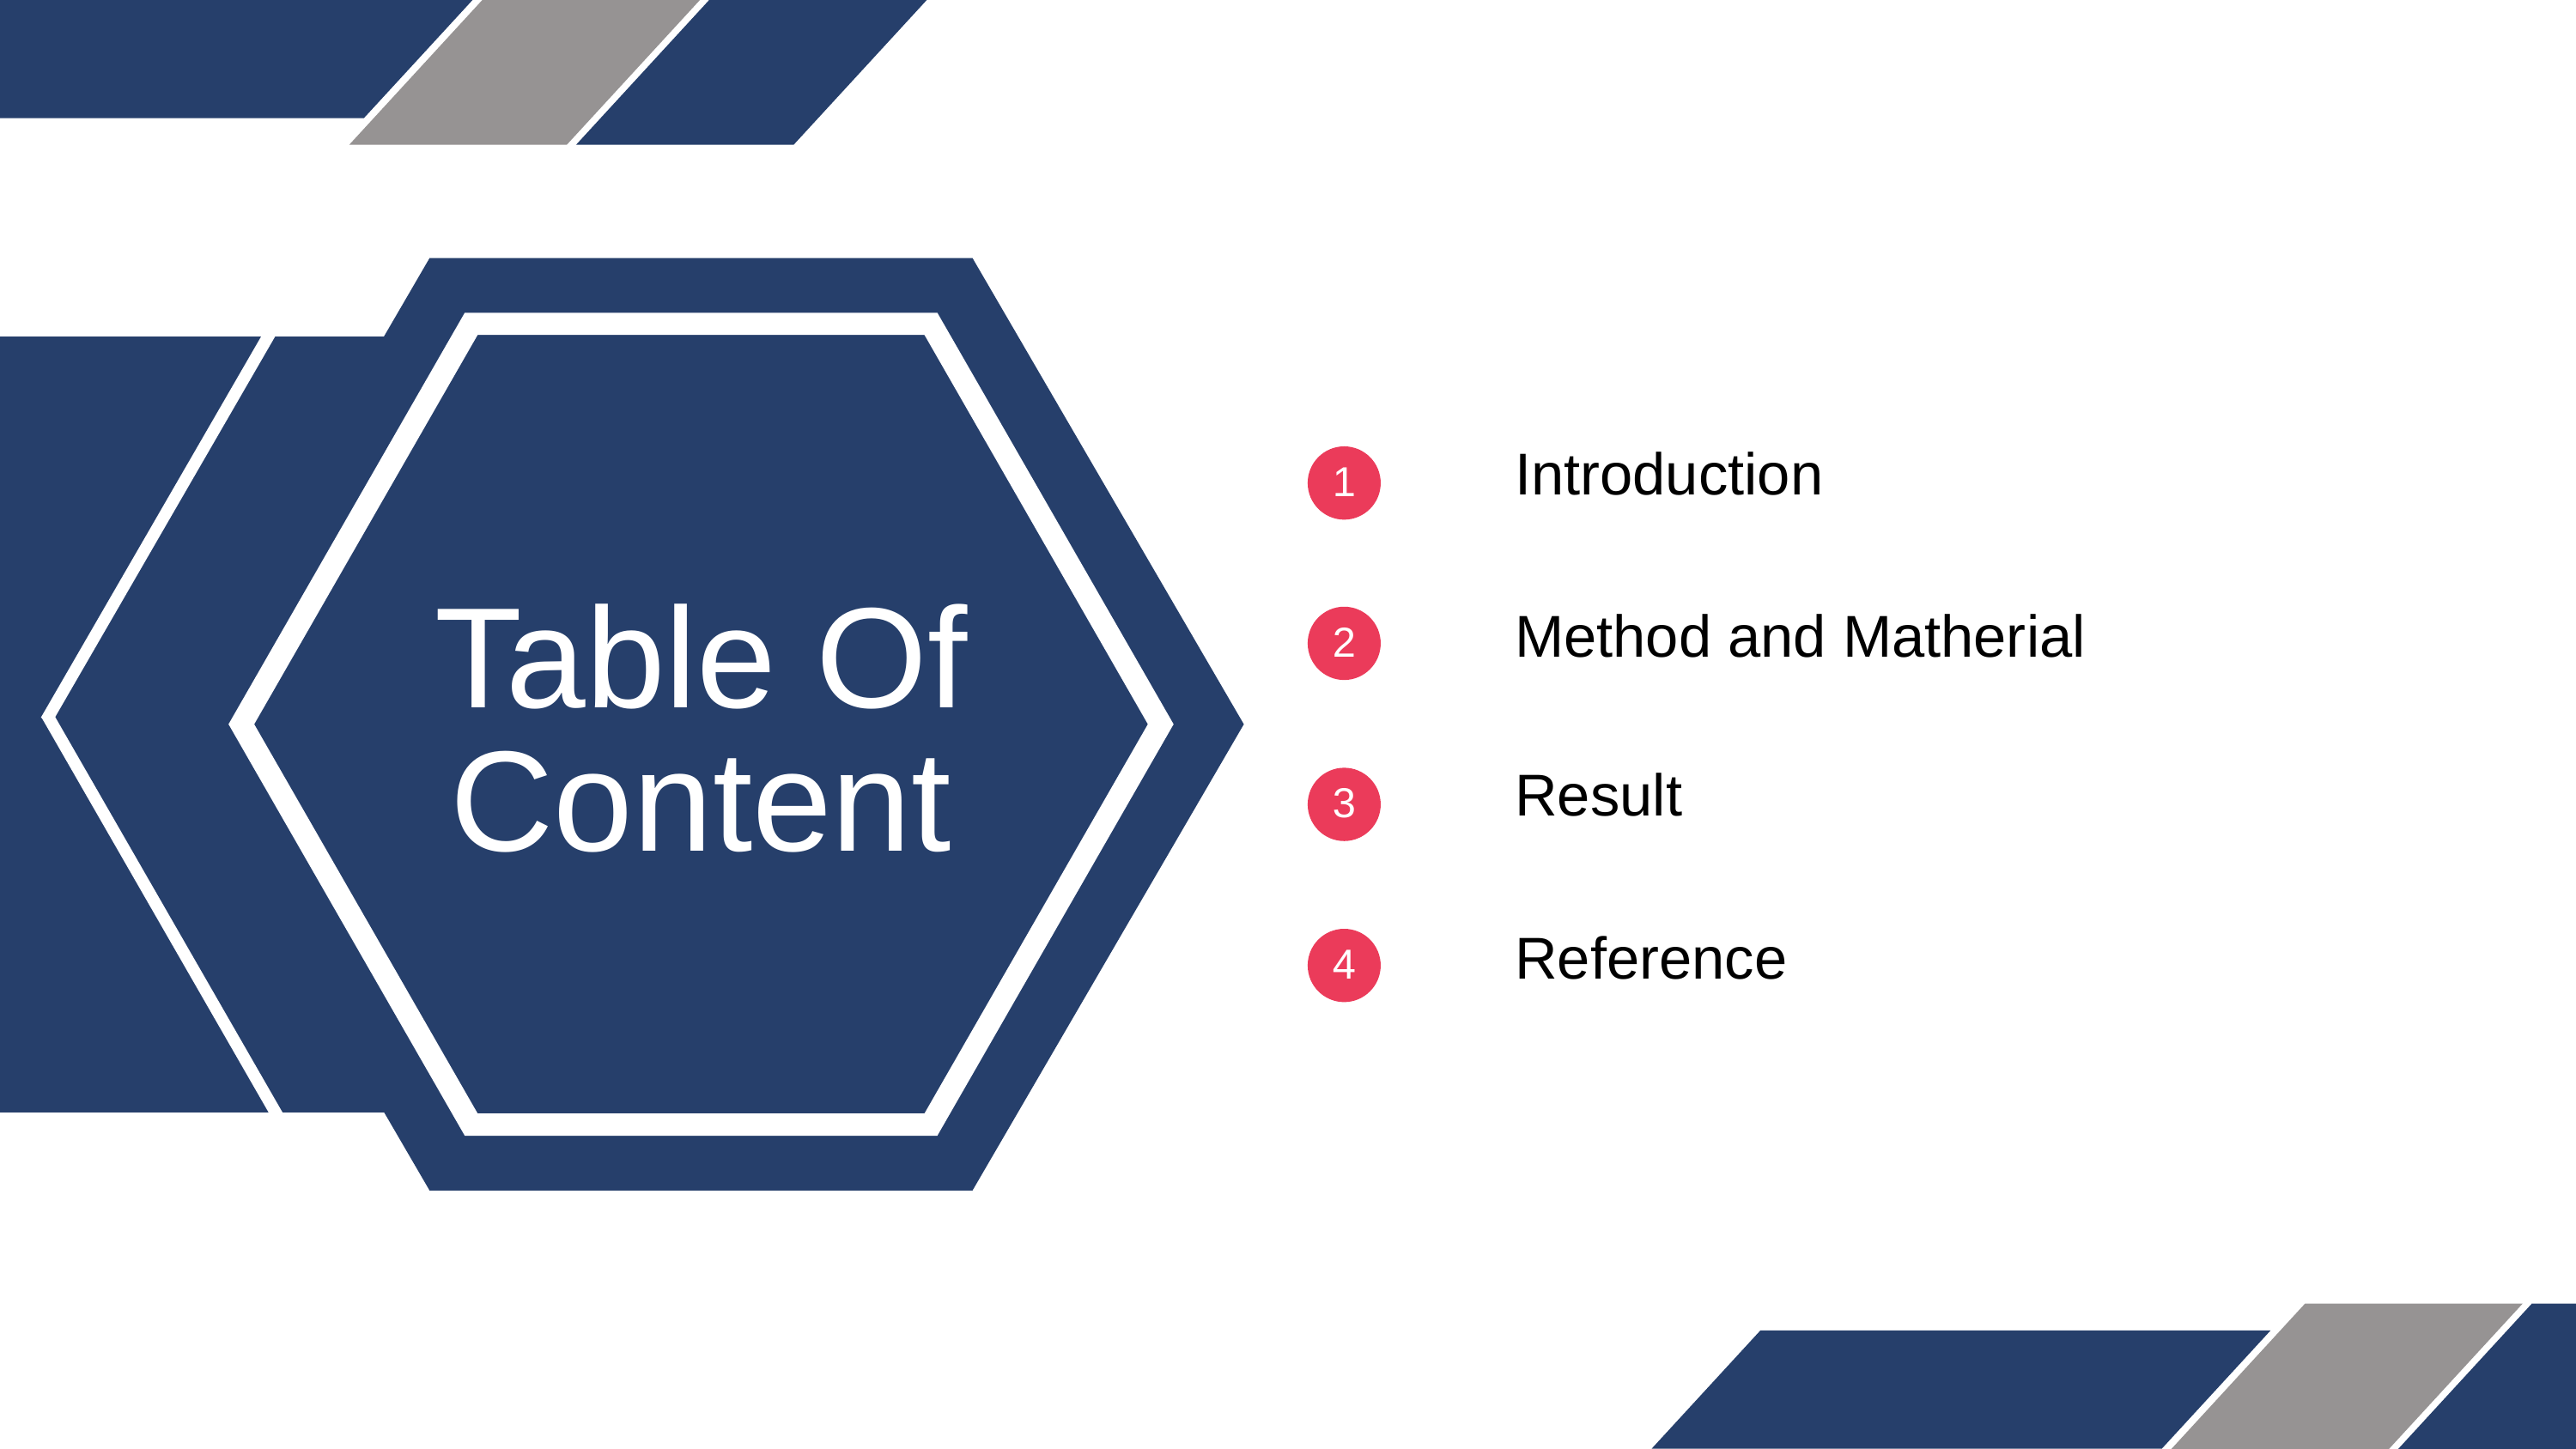

Introduction

1

Table Of Content
Method and Matherial

2
Result

3
Reference

4